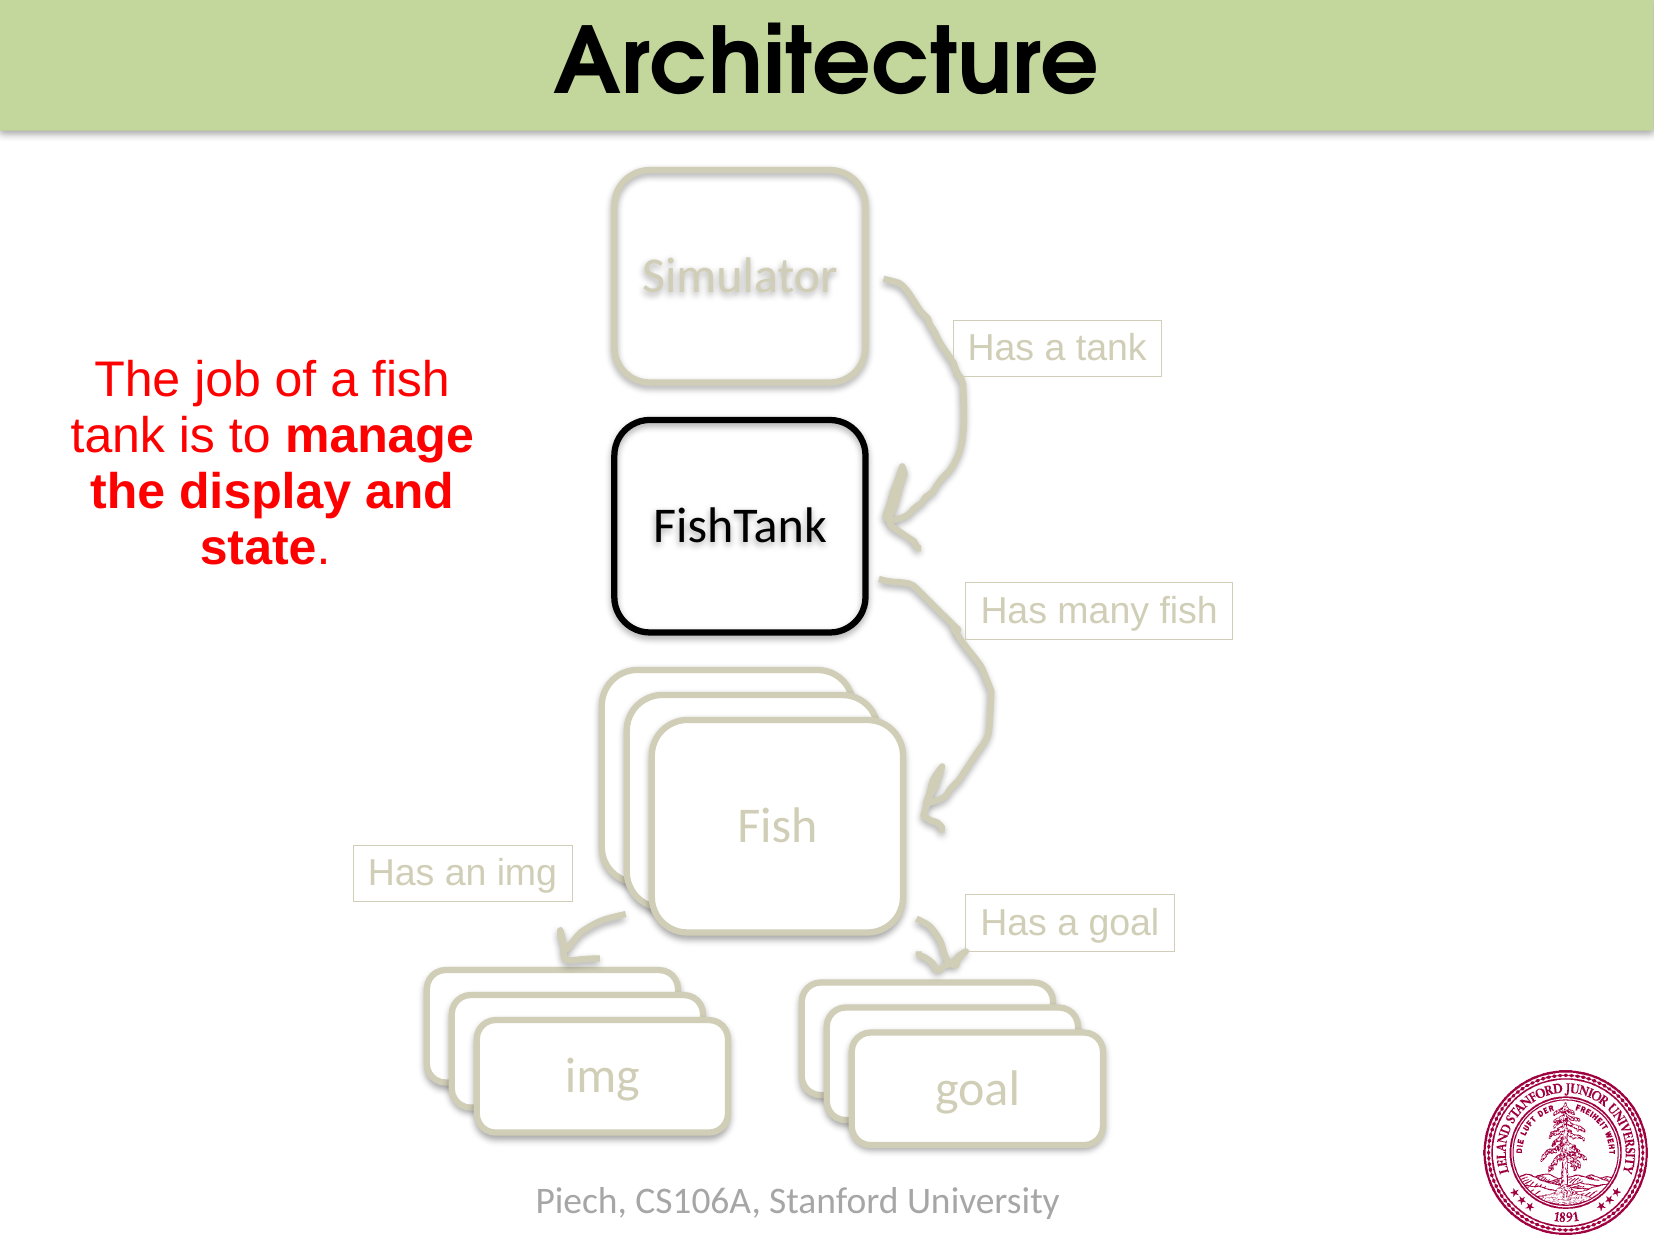

Architecture
Simulator

Has a tank
The job of a fish tank is to manage the display and state.
FishTank

Has many fish
Fish
Fish
Fish
Has an img
Has a goal

img
goal
img
goal
img
goal